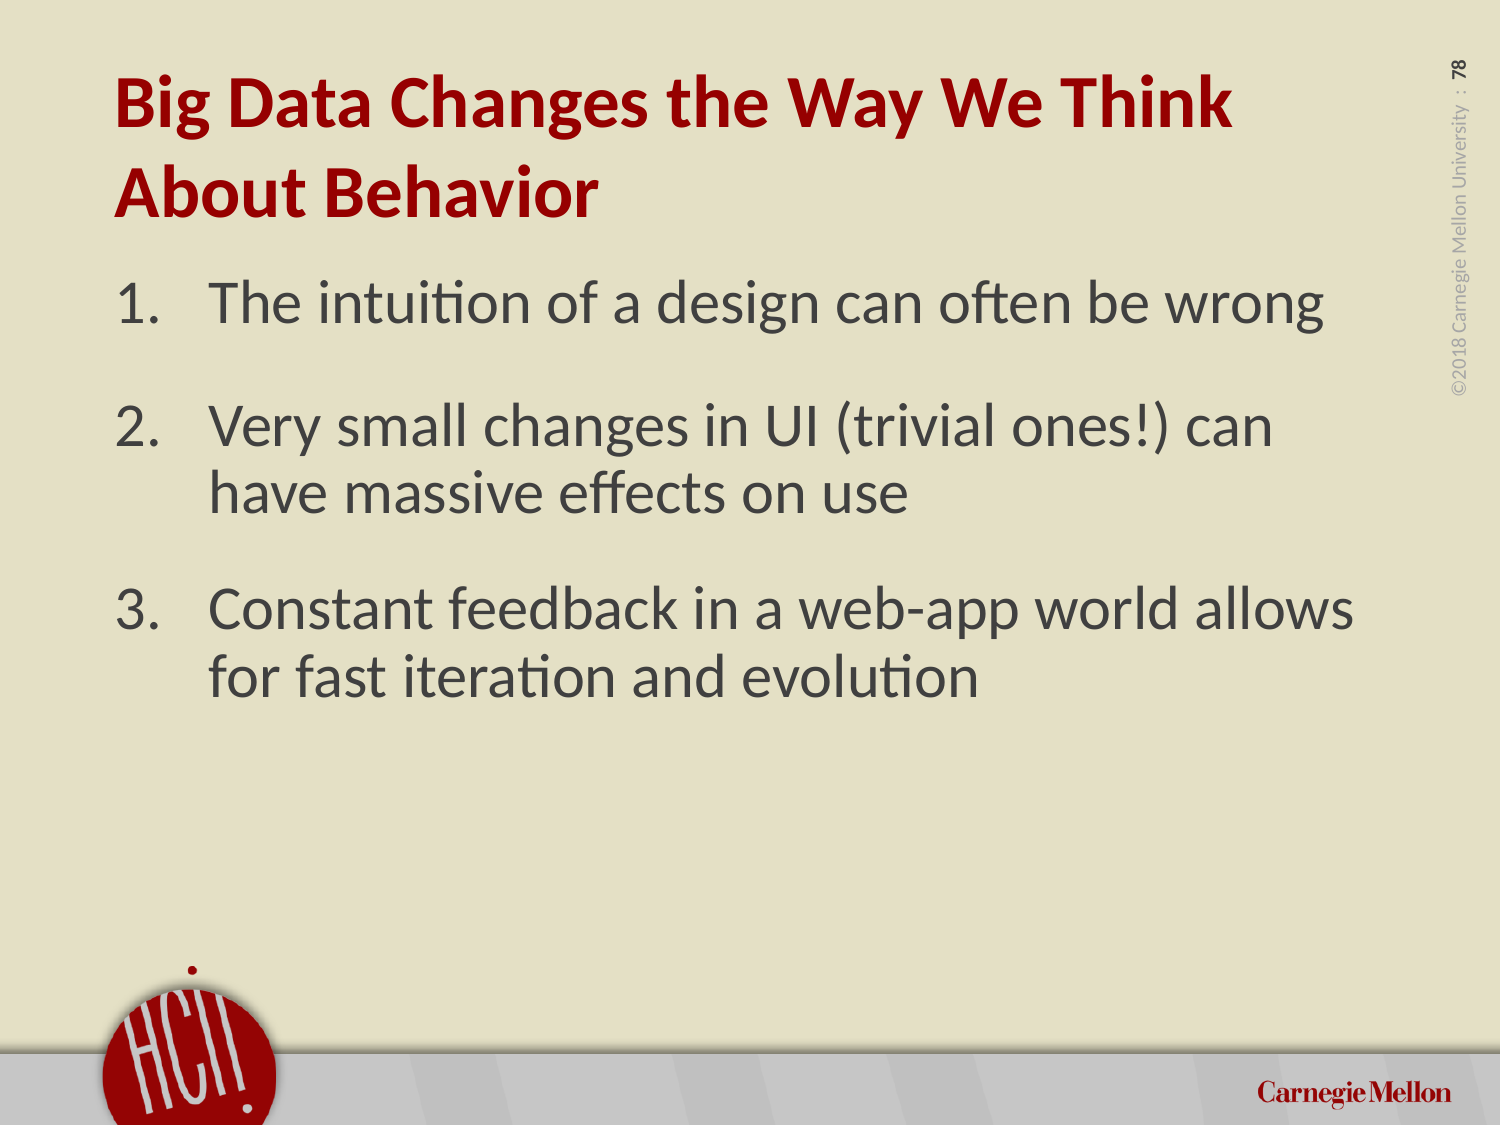

Big Data Changes the Way We Think About Behavior
The intuition of a design can often be wrong

Very small changes in UI (trivial ones!) can have massive effects on use
Constant feedback in a web-app world allows for fast iteration and evolution